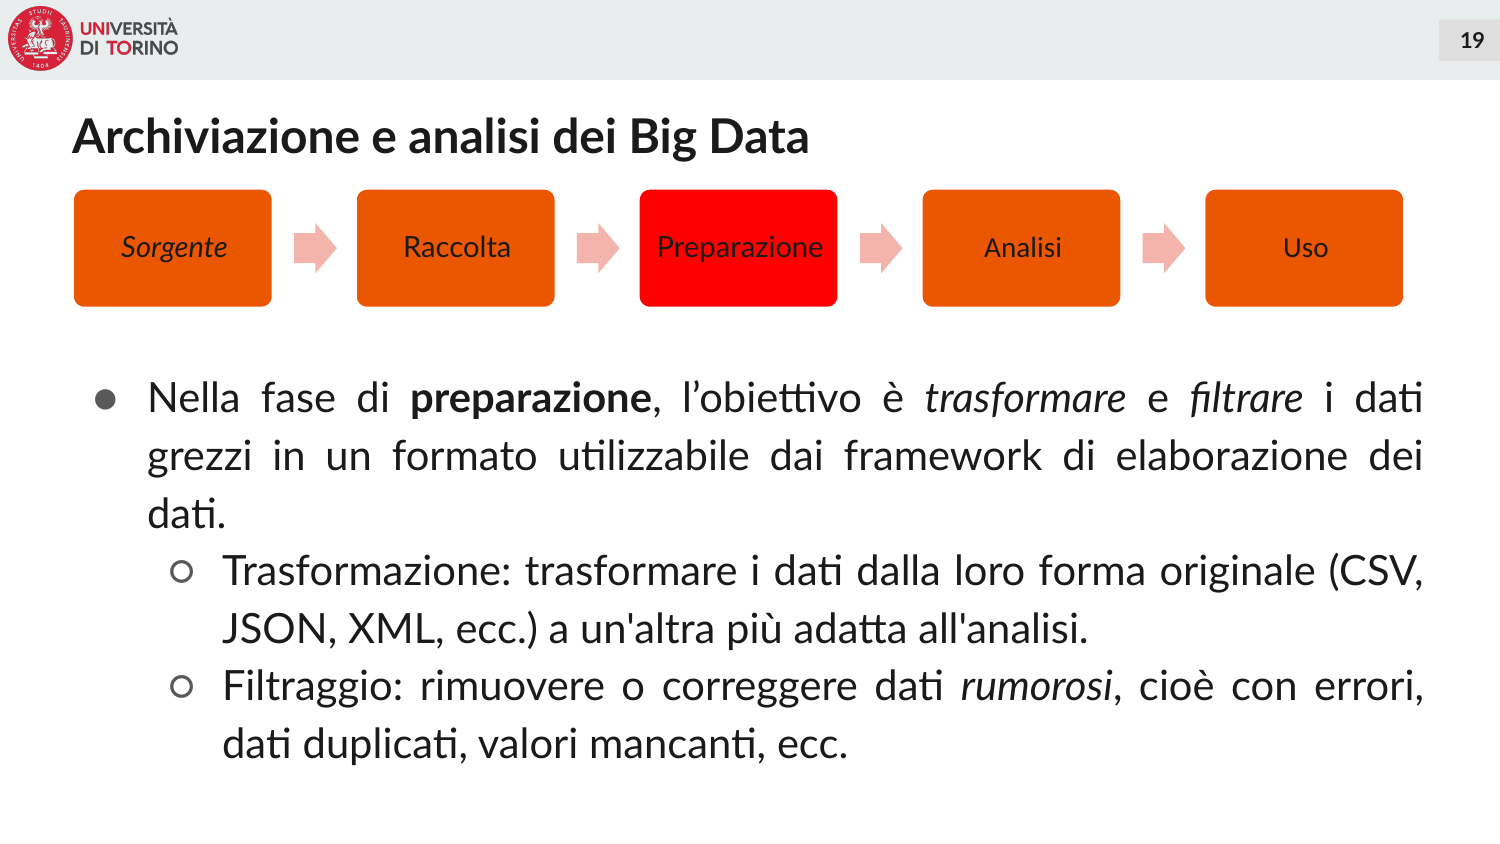

19
Sorgente

Raccolta

Preparazione

Analisi

Uso
# Archiviazione e analisi dei Big Data
Nella fase di preparazione, l’obiettivo è trasformare e filtrare i dati grezzi in un formato utilizzabile dai framework di elaborazione dei dati.
Trasformazione: trasformare i dati dalla loro forma originale (CSV, JSON, XML, ecc.) a un'altra più adatta all'analisi.
Filtraggio: rimuovere o correggere dati rumorosi, cioè con errori, dati duplicati, valori mancanti, ecc.